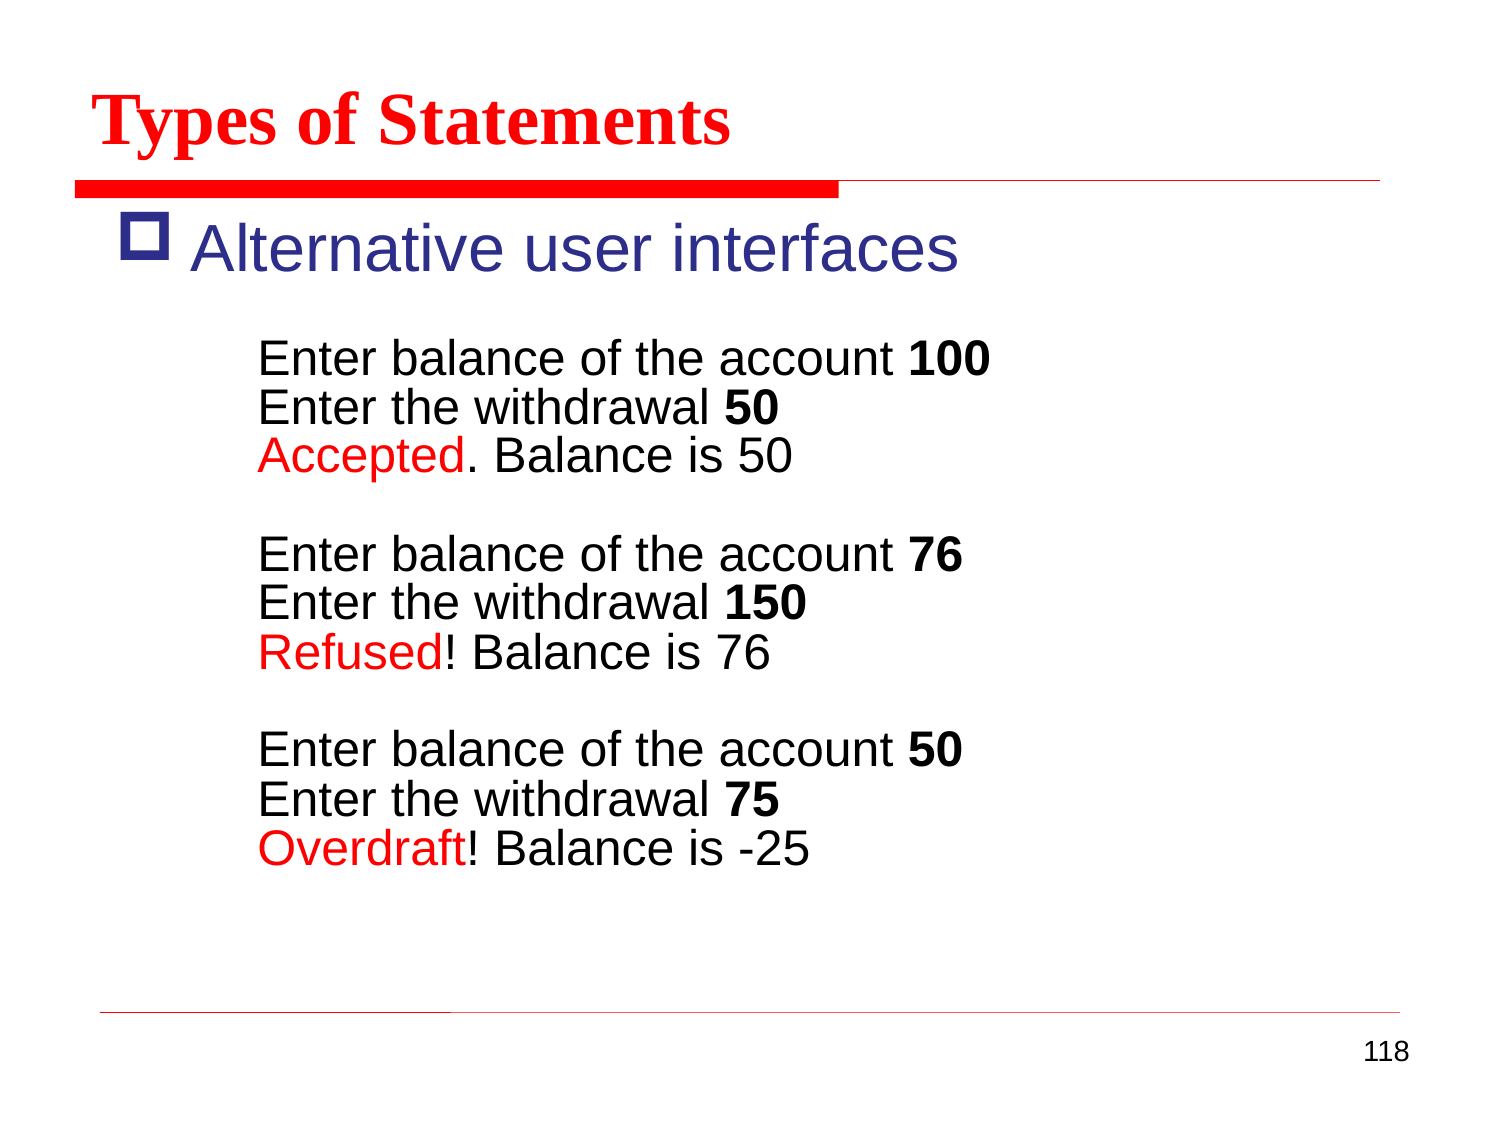

Types of Statements
Alternative user interfaces
Enter balance of the account 100
Enter the withdrawal 50
Accepted. Balance is 50

Enter balance of the account 76
Enter the withdrawal 150
Refused! Balance is 76

Enter balance of the account 50
Enter the withdrawal 75
Overdraft! Balance is -25
118